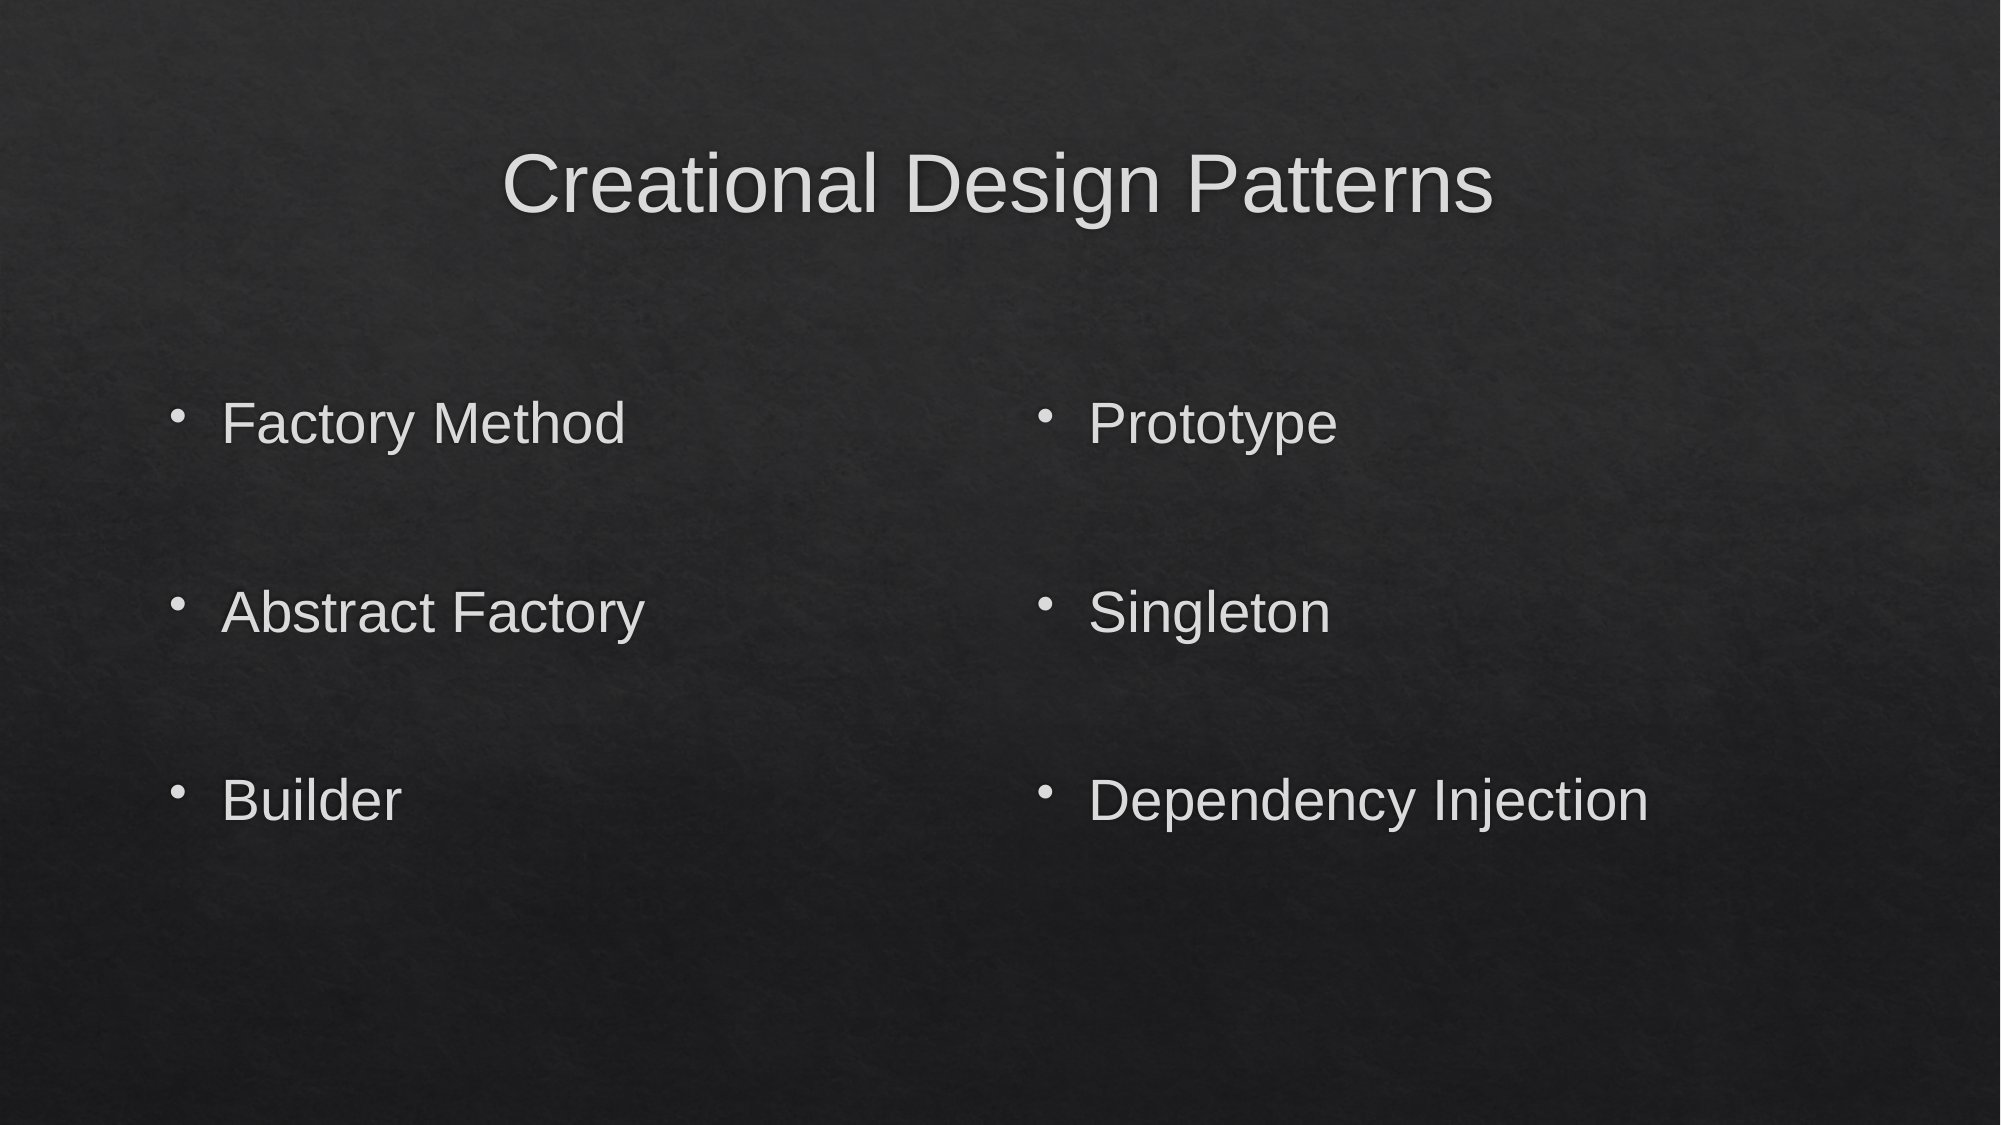

# Creational Design Patterns

Factory Method

Abstract Factory

Builder

Prototype

Singleton

Dependency Injection